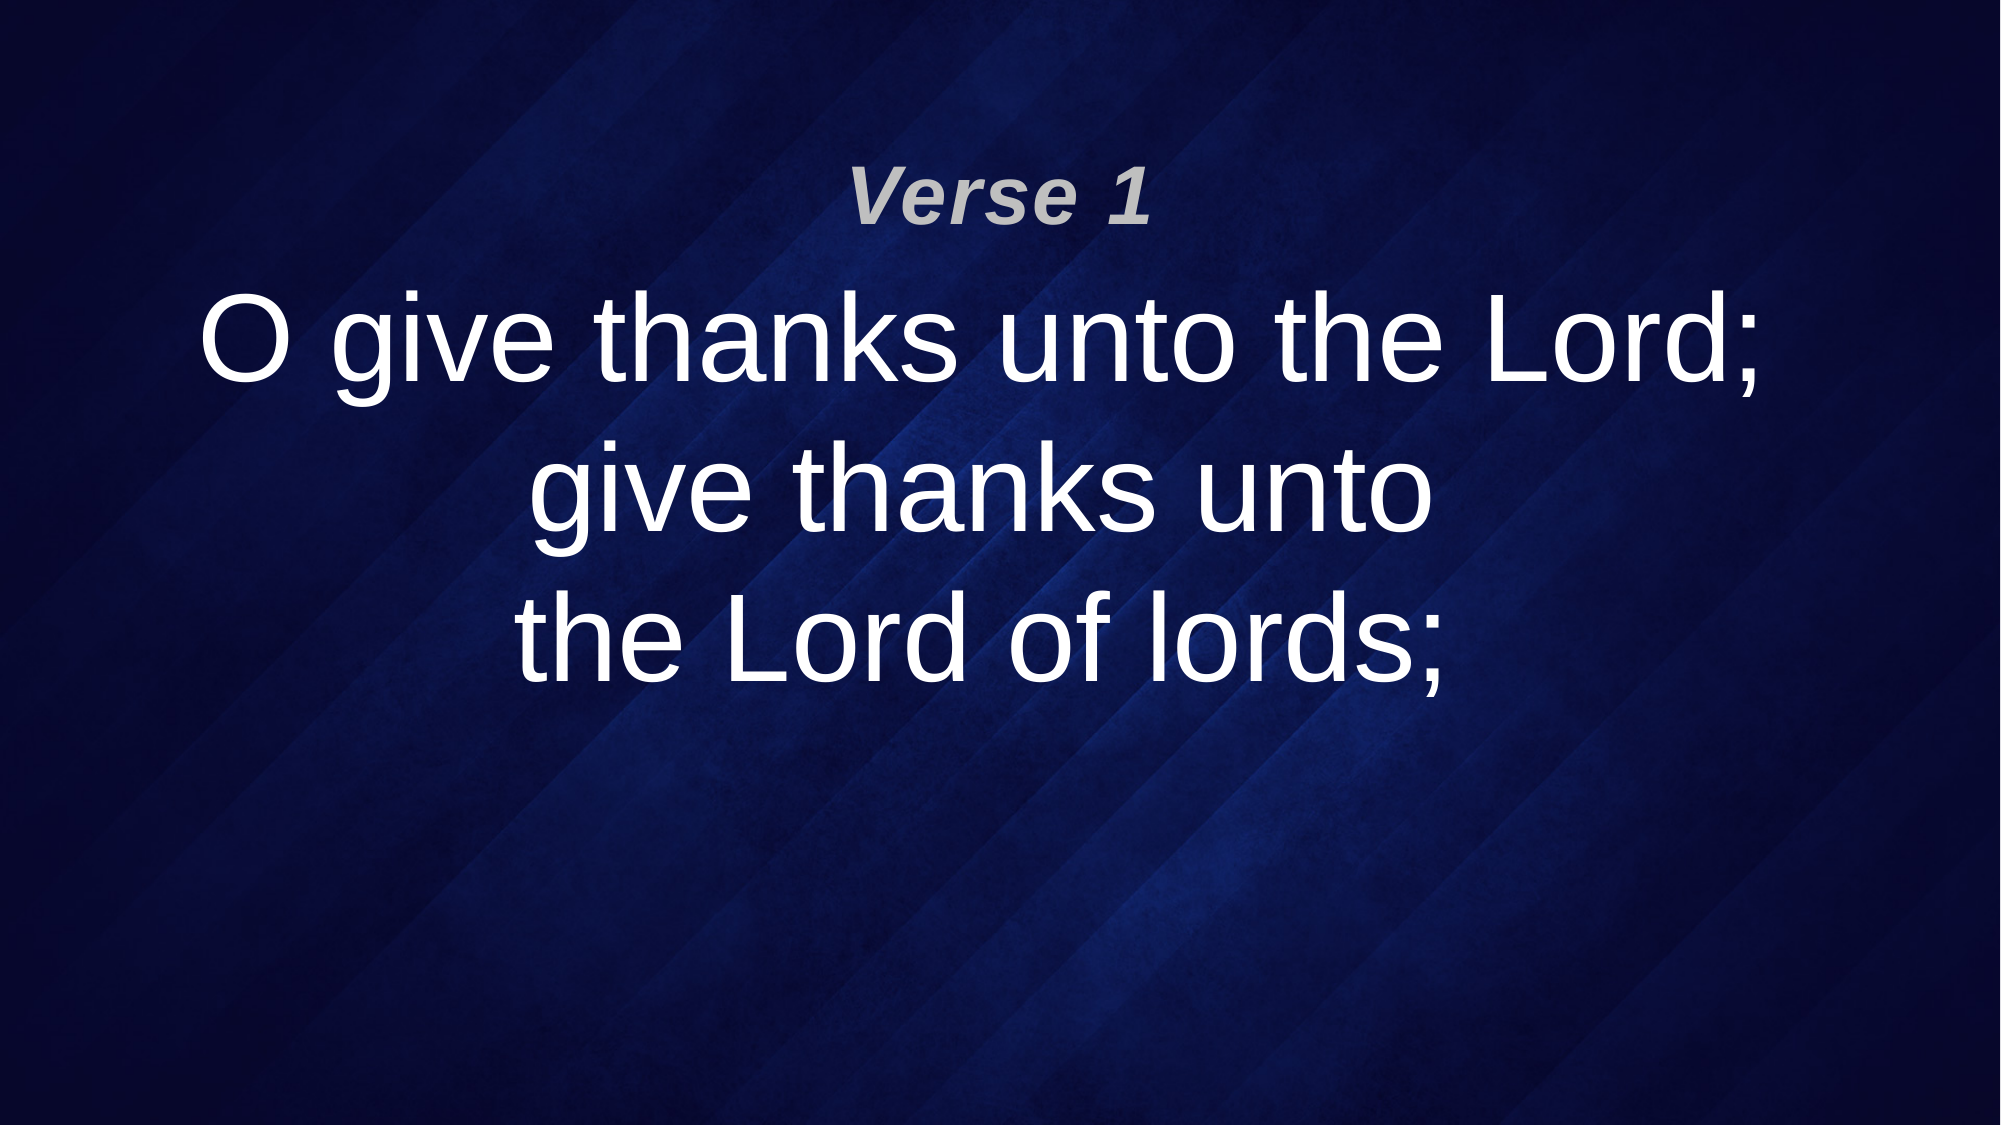

Verse 1
# O give thanks unto the Lord; give thanks unto the Lord of lords;